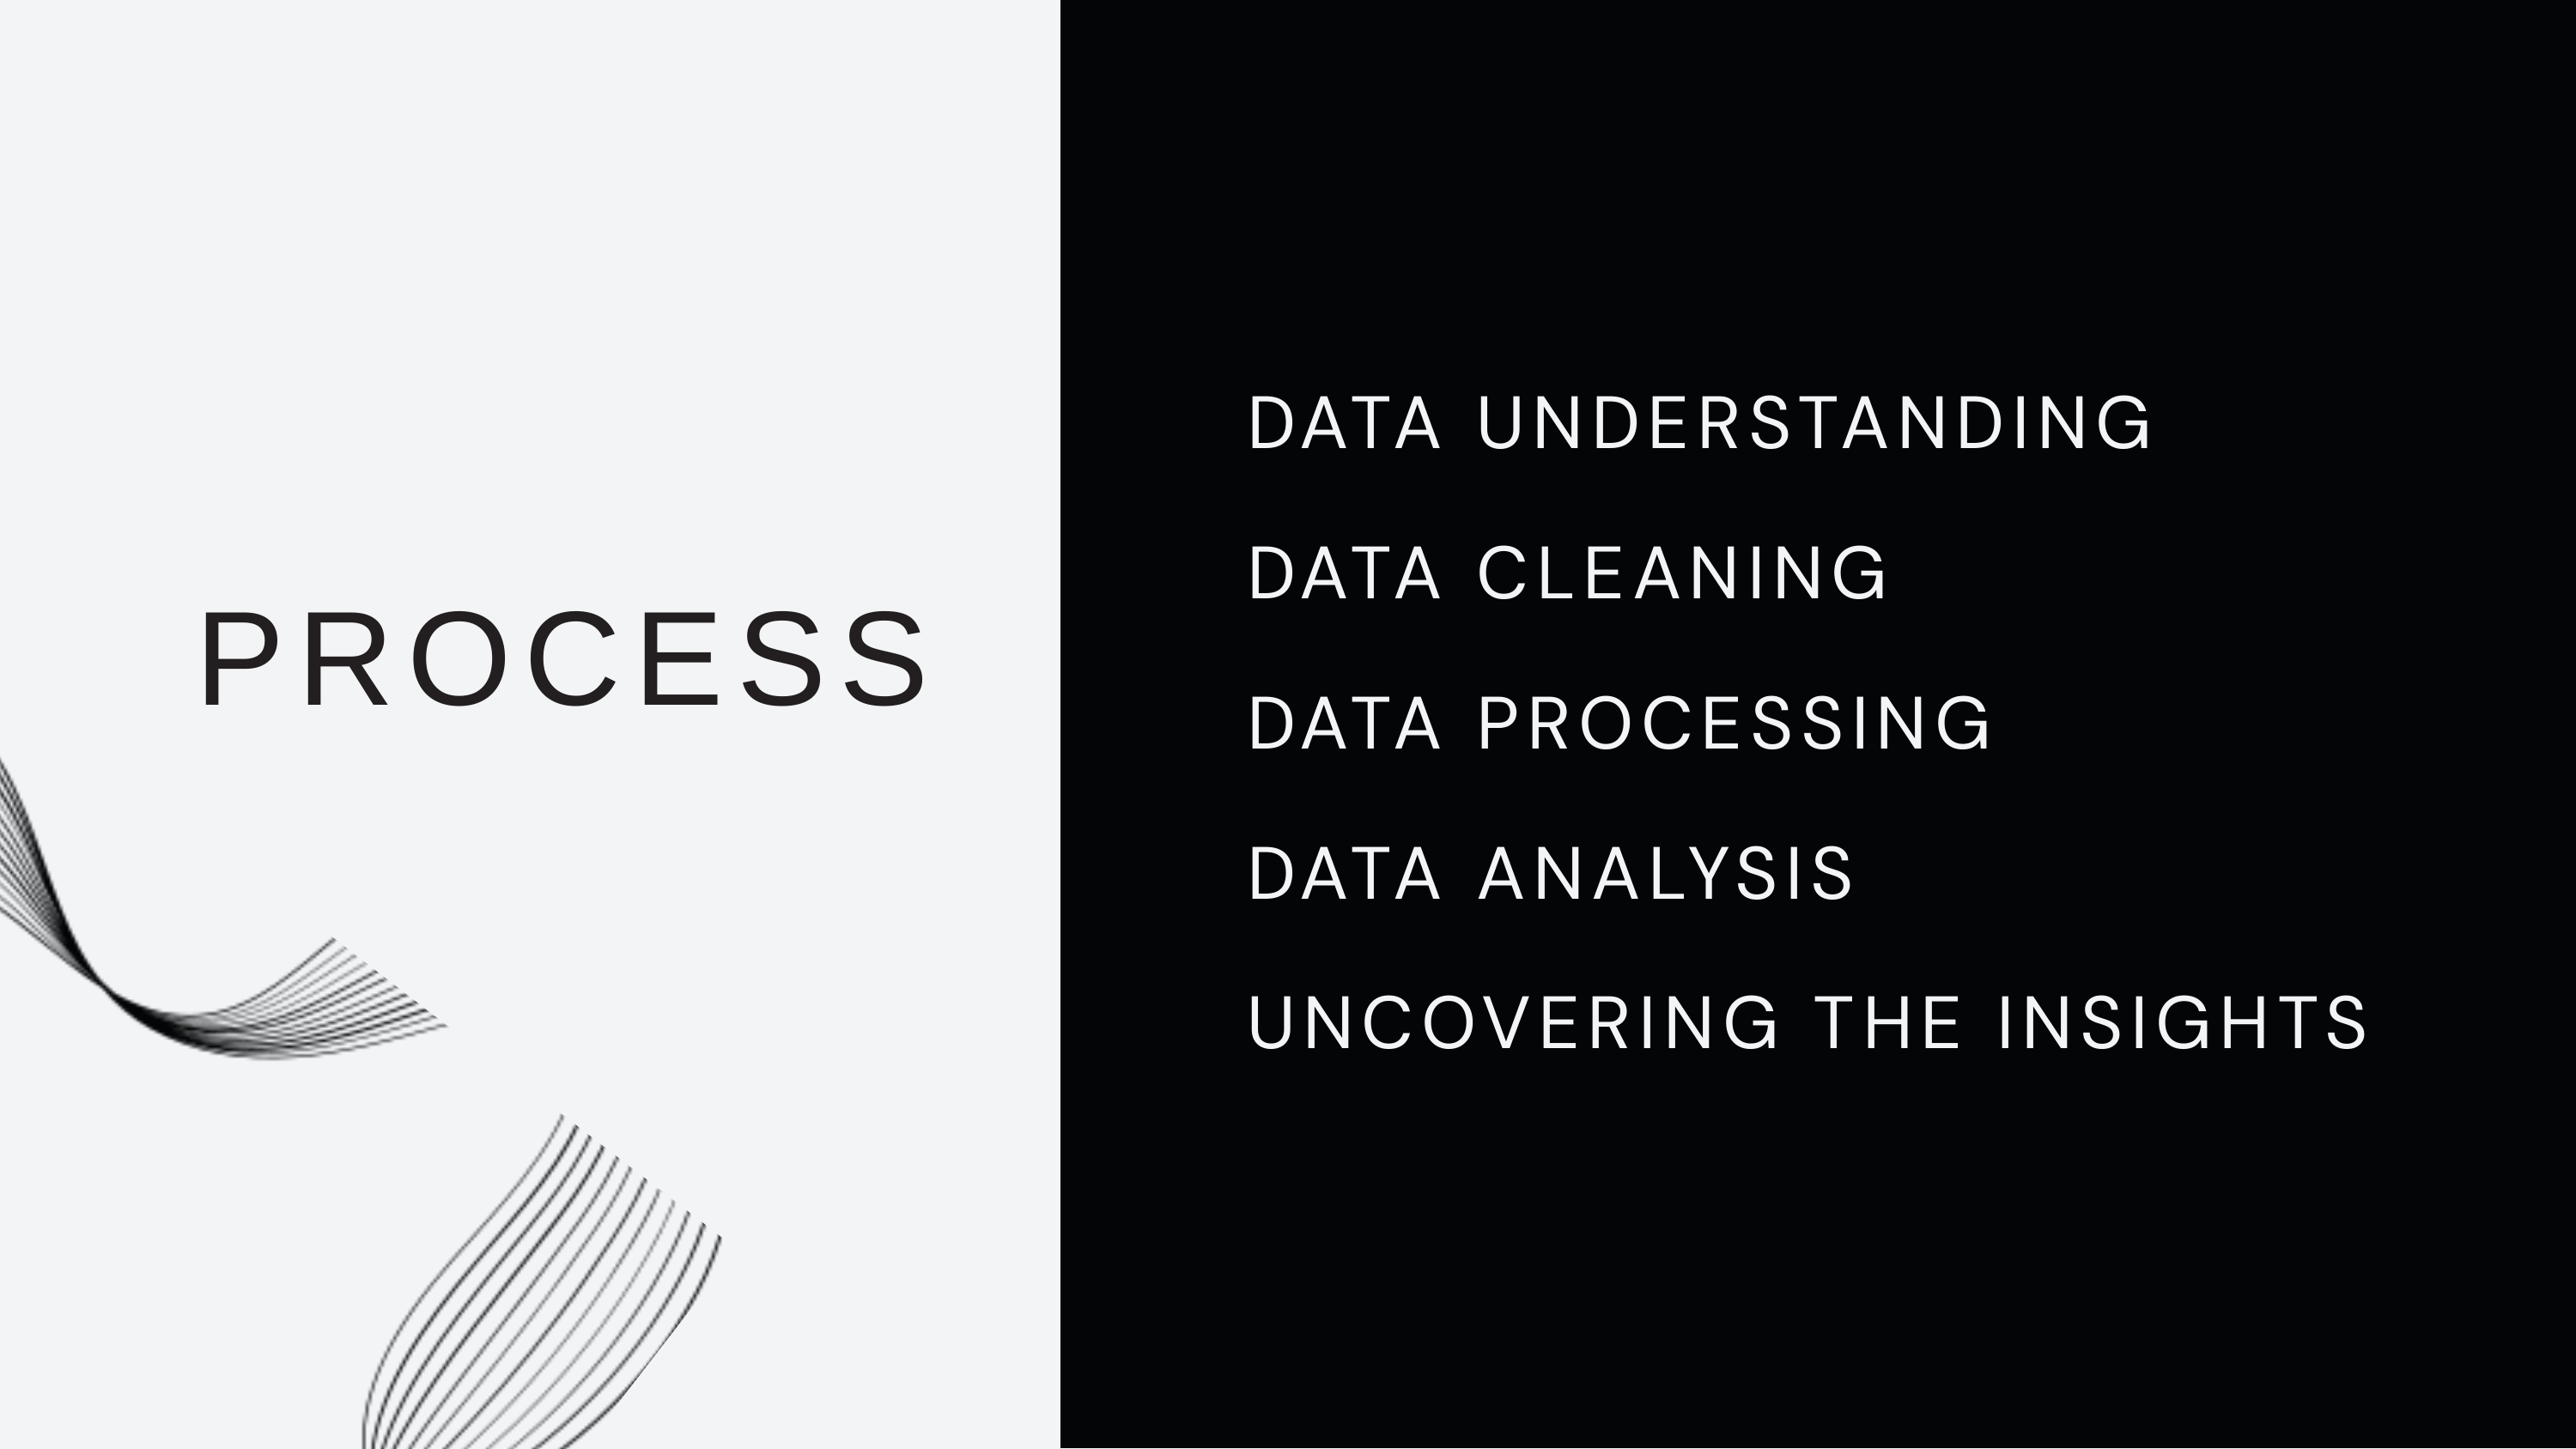

DATA UNDERSTANDING
DATA CLEANING
PROCESS
DATA PROCESSING

DATA ANALYSIS
UNCOVERING THE INSIGHTS